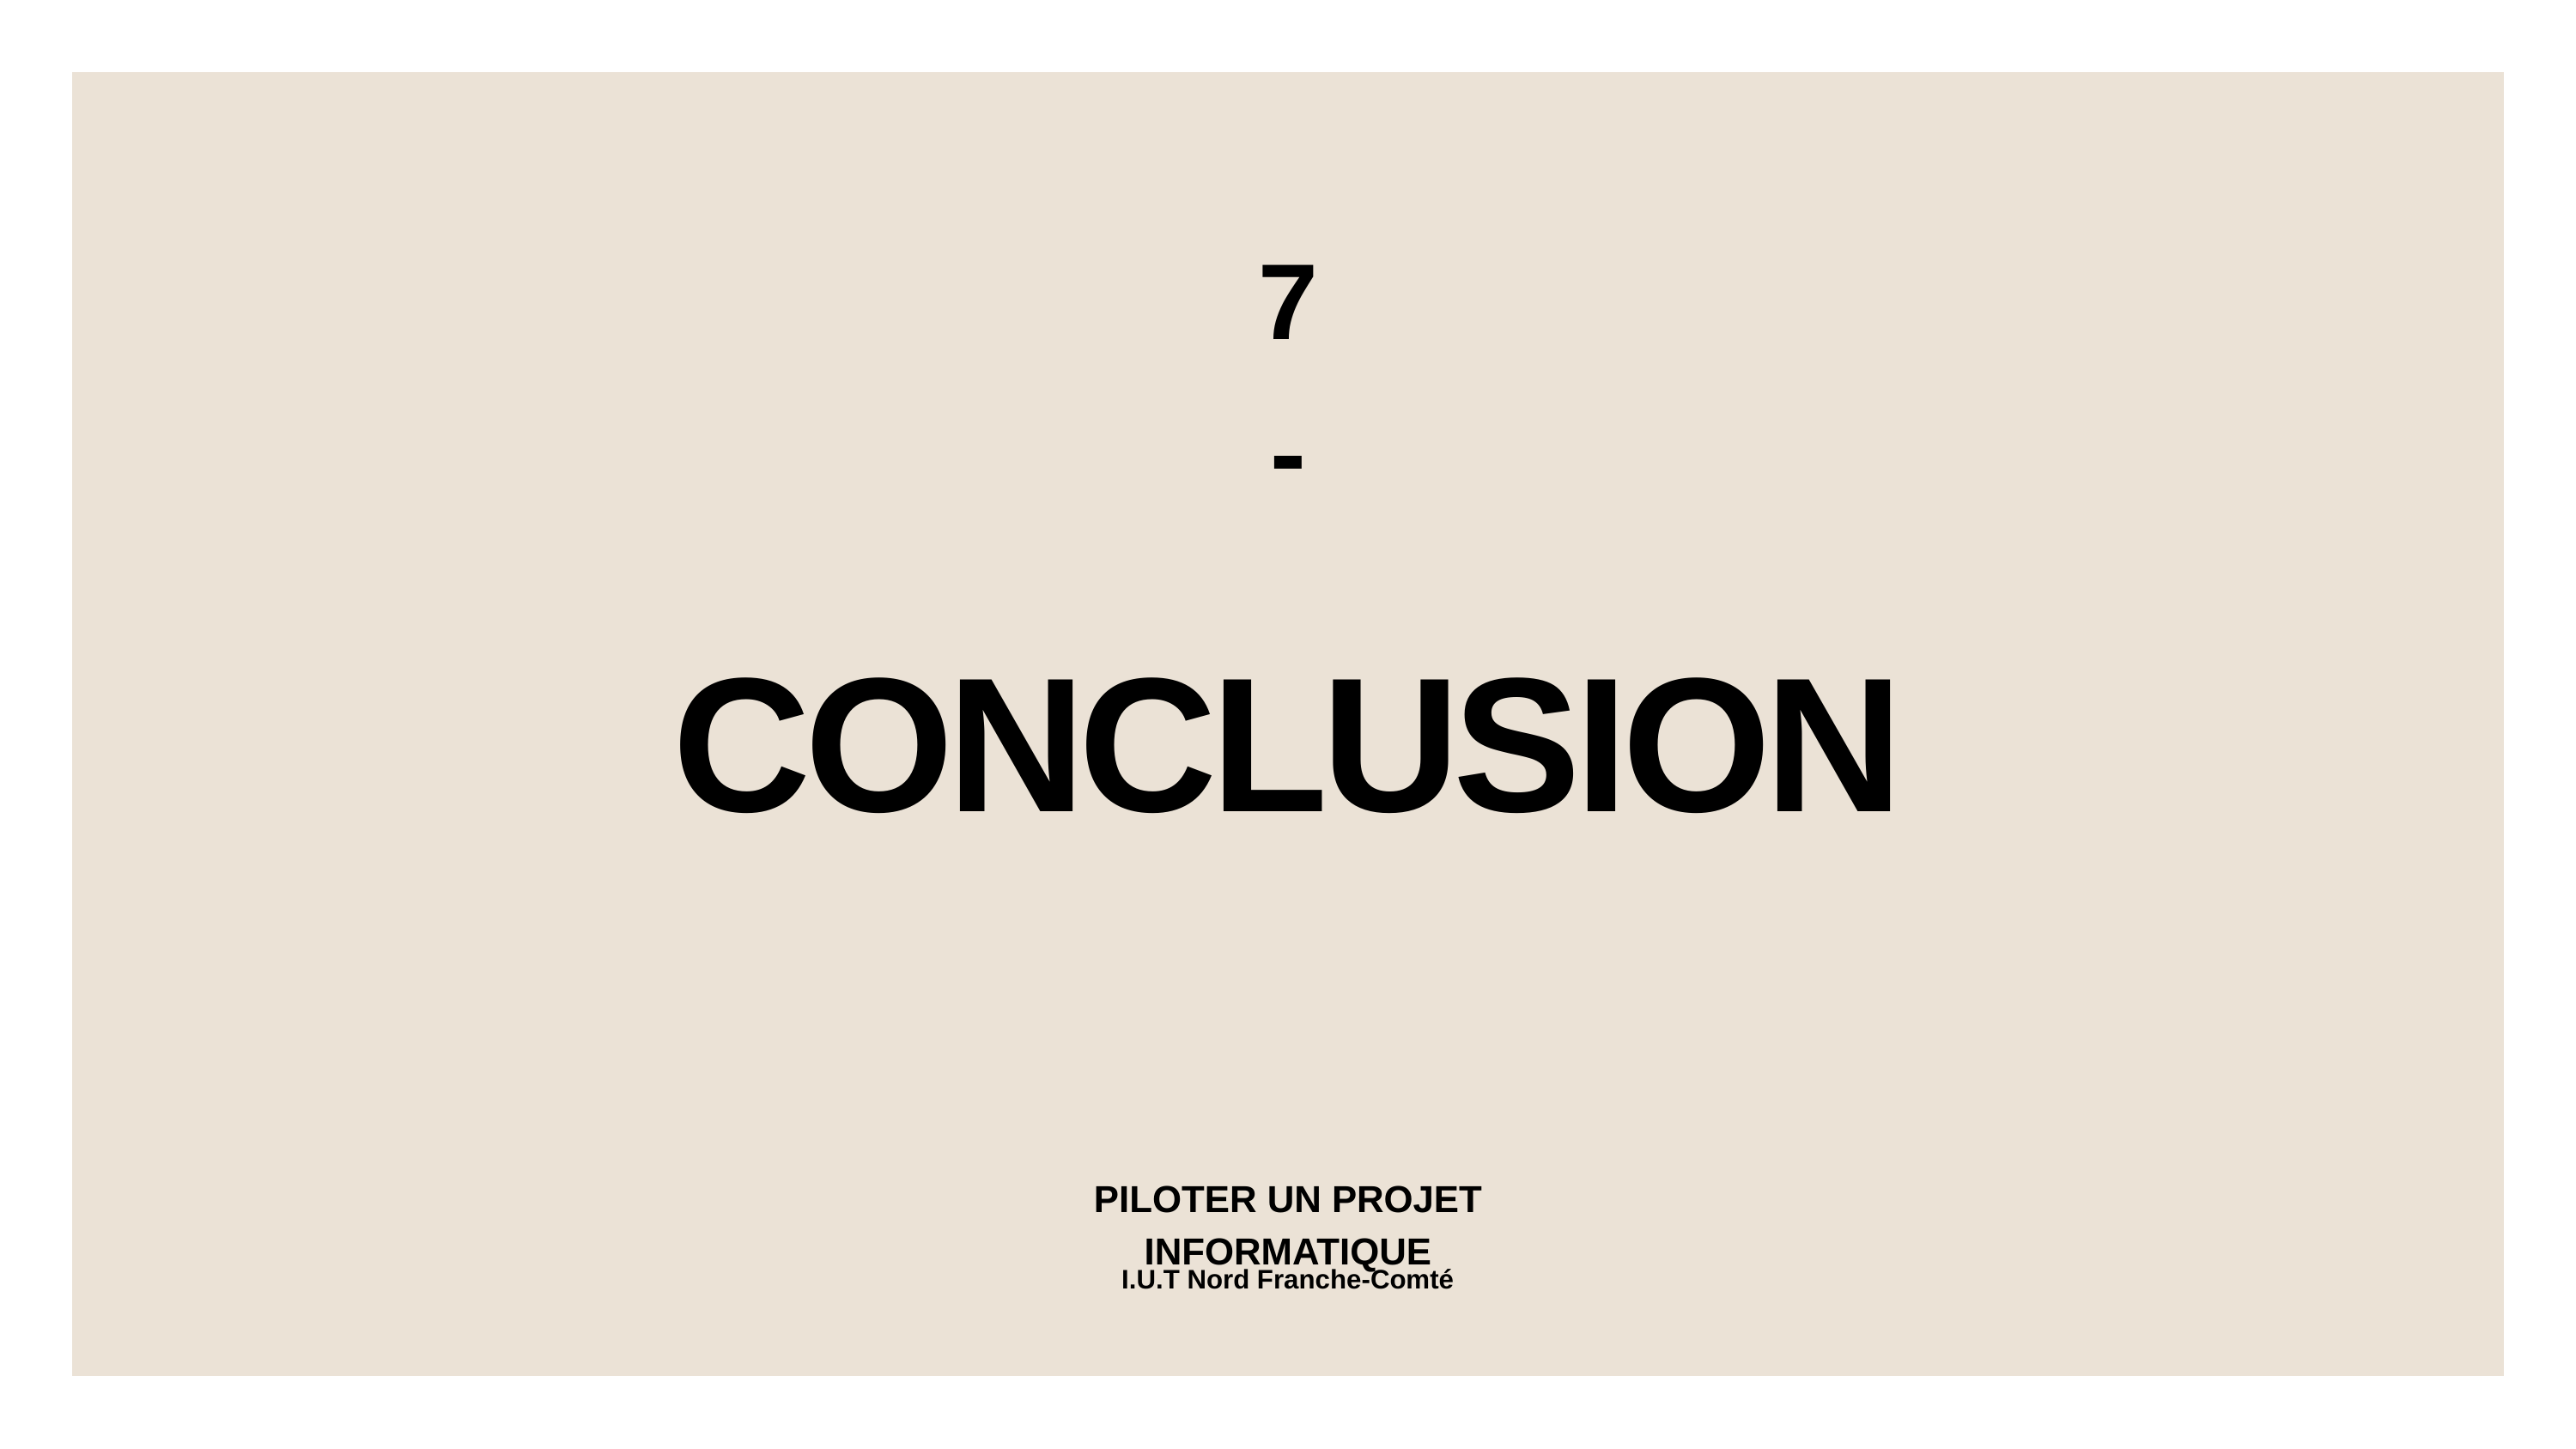

7
-
CONCLUSION
PILOTER UN PROJET INFORMATIQUE

I.U.T Nord Franche-Comté